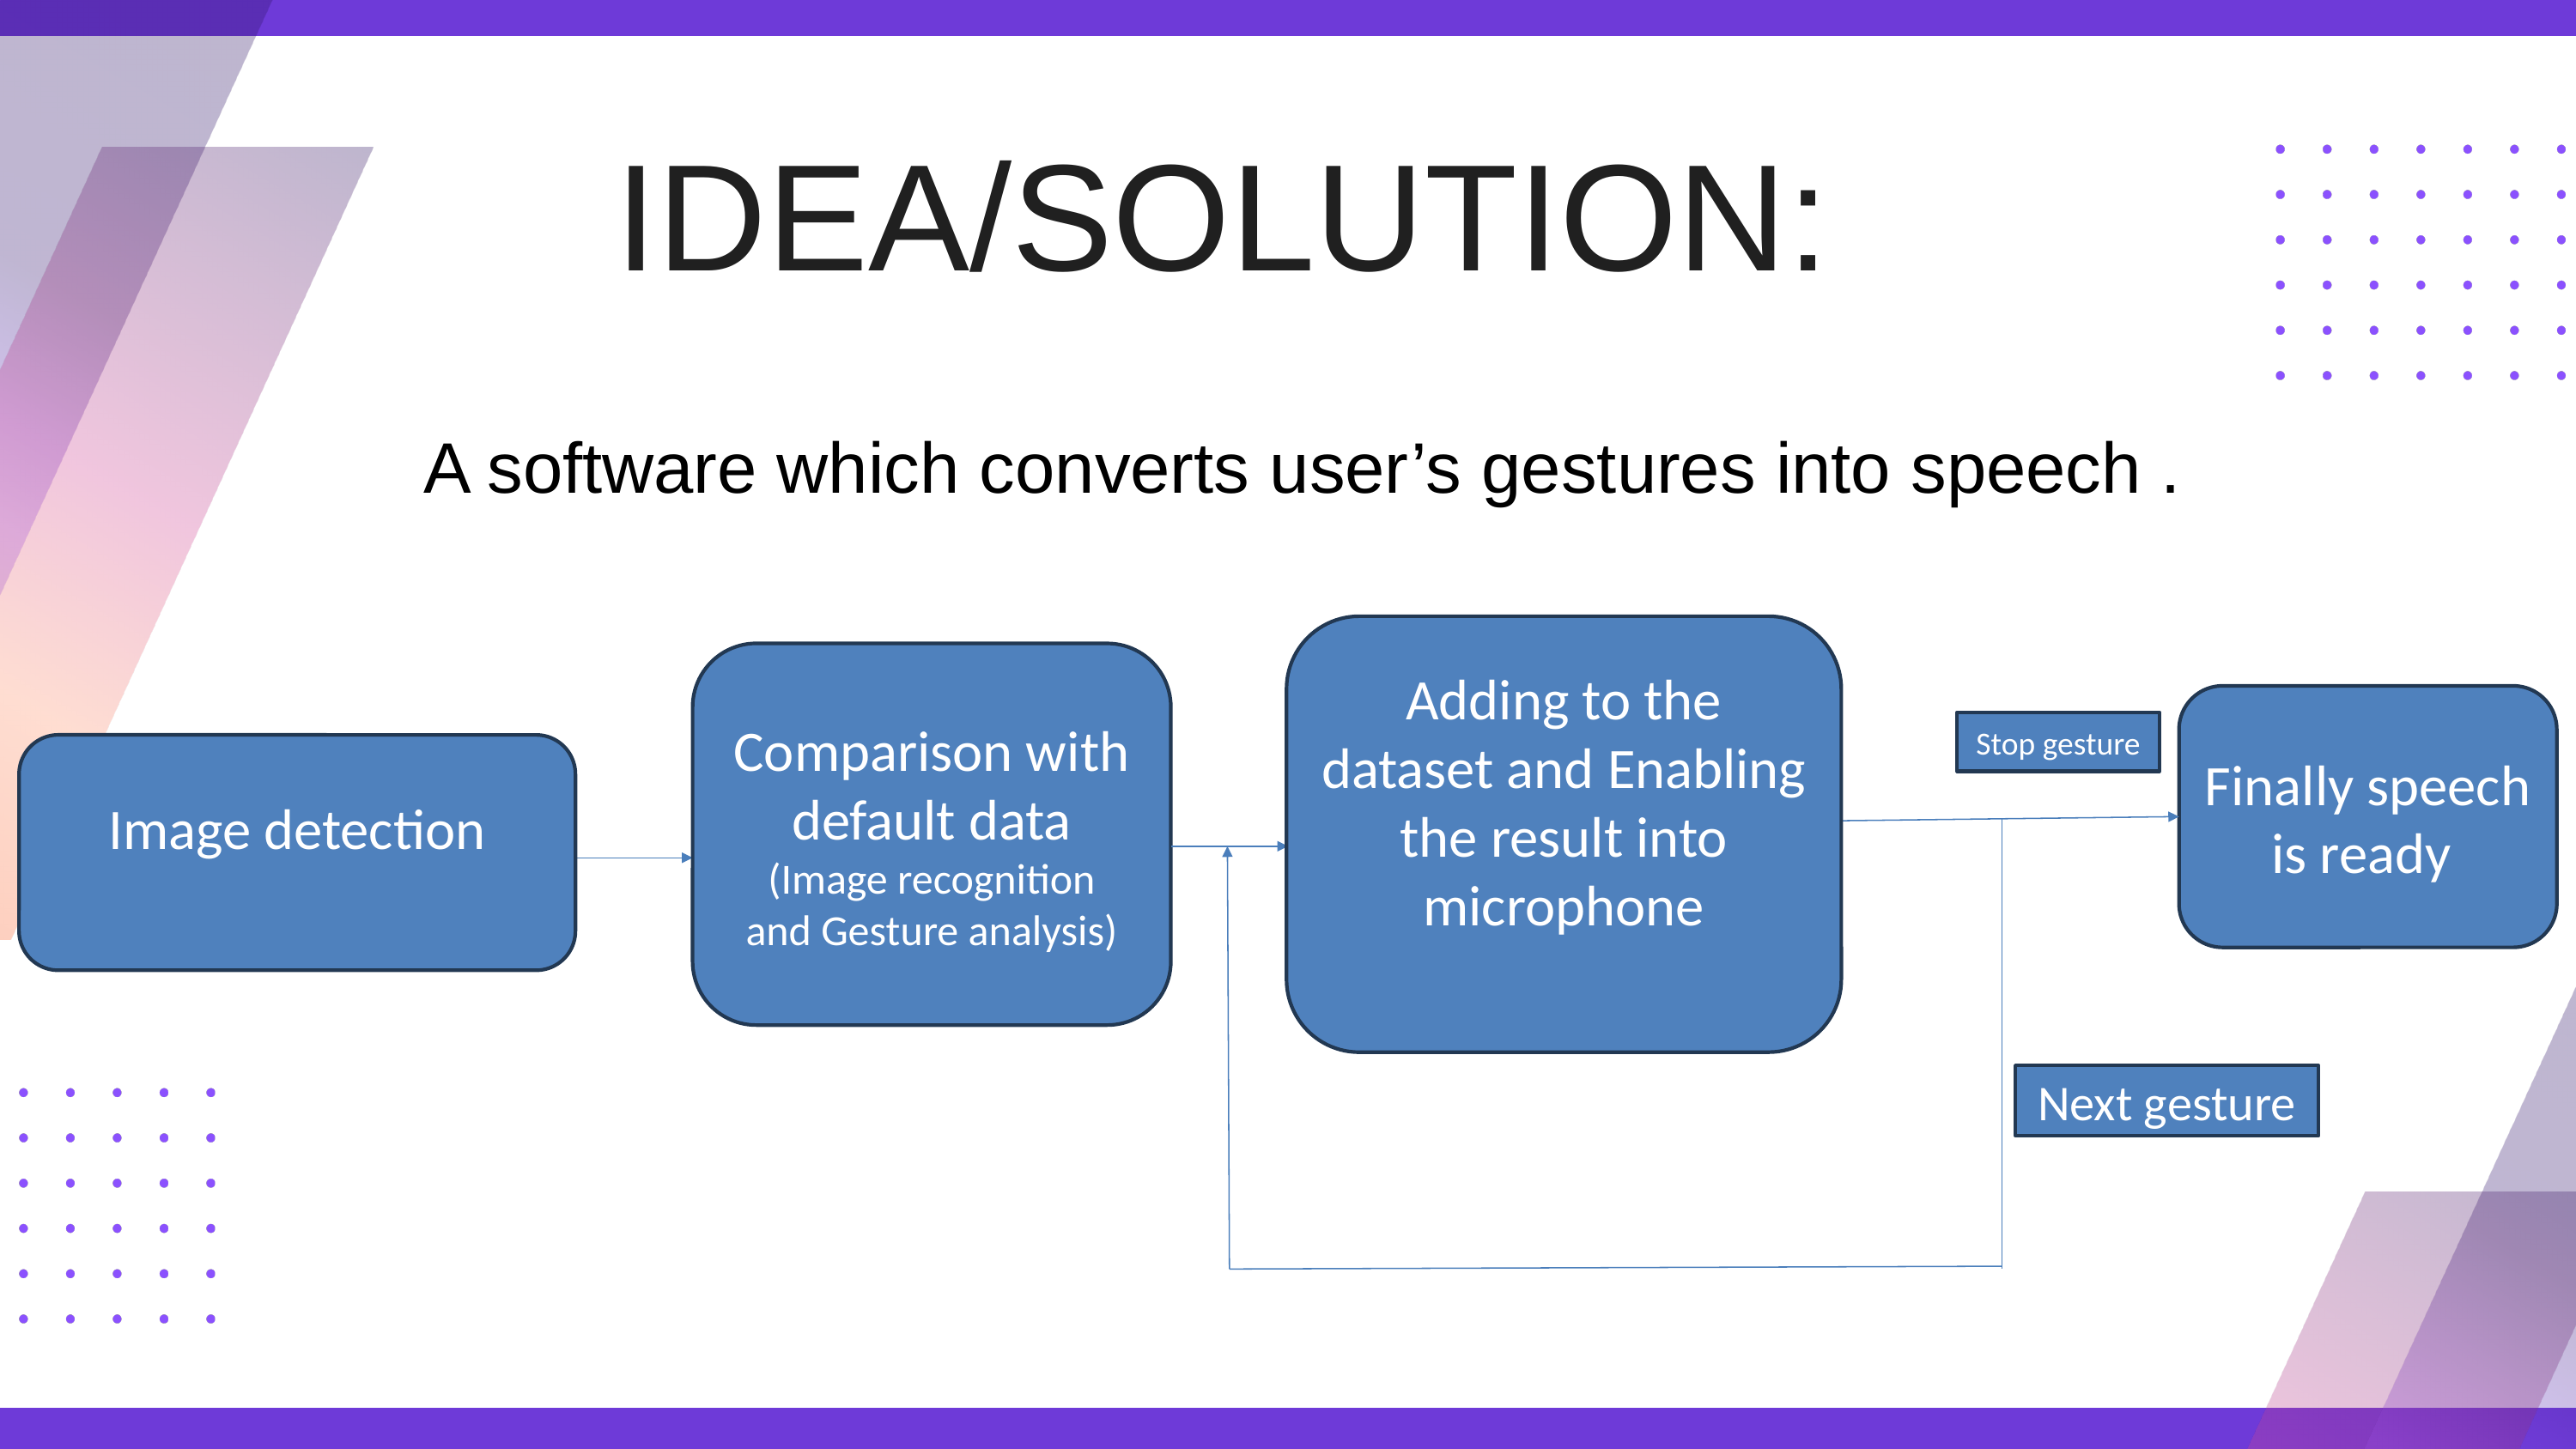

IDEA/SOLUTION:

A software which converts user’s gestures into speech .
Adding to the dataset and Enabling the result into microphone

Comparison with default data
(Image recognition and Gesture analysis)

Finally speech is ready
Stop gesture
Image detection

BAILEY DUPONT
Head Office

Next gesture